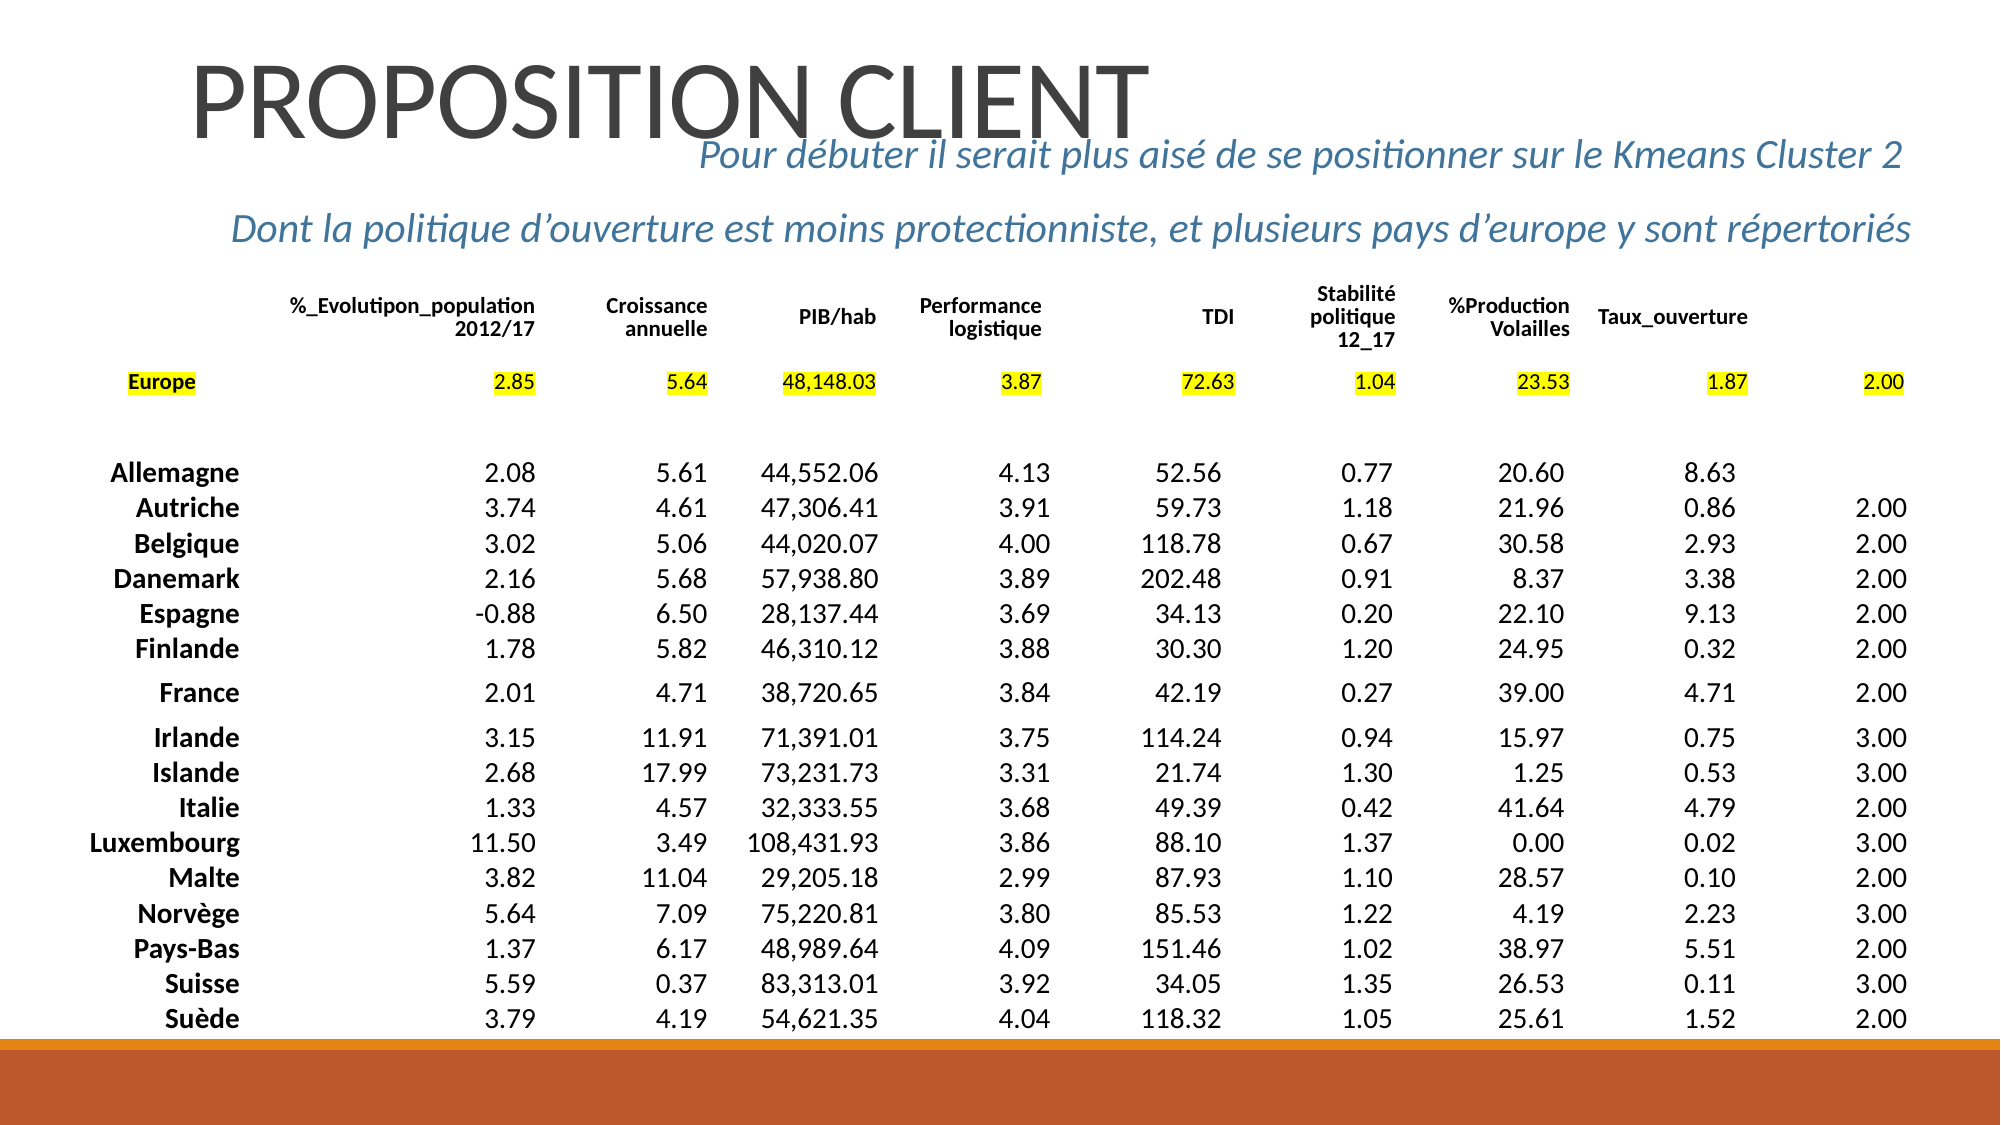

# PROPOSITION CLIENT
Pour débuter il serait plus aisé de se positionner sur le Kmeans Cluster 2
Dont la politique d’ouverture est moins protectionniste, et plusieurs pays d’europe y sont répertoriés
|  | %\_Evolutipon\_population 2012/17 | Croissance annuelle | PIB/hab | Performance logistique | TDI | Stabilité politique 12\_17 | %Production Volailles | Taux\_ouverture |  |
| --- | --- | --- | --- | --- | --- | --- | --- | --- | --- |
| Europe | 2.85 | 5.64 | 48,148.03 | 3.87 | 72.63 | 1.04 | 23.53 | 1.87 | 2.00 |
|  | Allemagne | 2.08 | 5.61 | 44,552.06 | 4.13 | 52.56 | 0.77 | 20.60 | 8.63 |  |
| --- | --- | --- | --- | --- | --- | --- | --- | --- | --- | --- |
|  | Autriche | 3.74 | 4.61 | 47,306.41 | 3.91 | 59.73 | 1.18 | 21.96 | 0.86 | 2.00 |
|  | Belgique | 3.02 | 5.06 | 44,020.07 | 4.00 | 118.78 | 0.67 | 30.58 | 2.93 | 2.00 |
|  | Danemark | 2.16 | 5.68 | 57,938.80 | 3.89 | 202.48 | 0.91 | 8.37 | 3.38 | 2.00 |
|  | Espagne | -0.88 | 6.50 | 28,137.44 | 3.69 | 34.13 | 0.20 | 22.10 | 9.13 | 2.00 |
|  | Finlande | 1.78 | 5.82 | 46,310.12 | 3.88 | 30.30 | 1.20 | 24.95 | 0.32 | 2.00 |
|  | France | 2.01 | 4.71 | 38,720.65 | 3.84 | 42.19 | 0.27 | 39.00 | 4.71 | 2.00 |
|  | Irlande | 3.15 | 11.91 | 71,391.01 | 3.75 | 114.24 | 0.94 | 15.97 | 0.75 | 3.00 |
|  | Islande | 2.68 | 17.99 | 73,231.73 | 3.31 | 21.74 | 1.30 | 1.25 | 0.53 | 3.00 |
|  | Italie | 1.33 | 4.57 | 32,333.55 | 3.68 | 49.39 | 0.42 | 41.64 | 4.79 | 2.00 |
|  | Luxembourg | 11.50 | 3.49 | 108,431.93 | 3.86 | 88.10 | 1.37 | 0.00 | 0.02 | 3.00 |
|  | Malte | 3.82 | 11.04 | 29,205.18 | 2.99 | 87.93 | 1.10 | 28.57 | 0.10 | 2.00 |
|  | Norvège | 5.64 | 7.09 | 75,220.81 | 3.80 | 85.53 | 1.22 | 4.19 | 2.23 | 3.00 |
|  | Pays-Bas | 1.37 | 6.17 | 48,989.64 | 4.09 | 151.46 | 1.02 | 38.97 | 5.51 | 2.00 |
|  | Suisse | 5.59 | 0.37 | 83,313.01 | 3.92 | 34.05 | 1.35 | 26.53 | 0.11 | 3.00 |
|  | Suède | 3.79 | 4.19 | 54,621.35 | 4.04 | 118.32 | 1.05 | 25.61 | 1.52 | 2.00 |